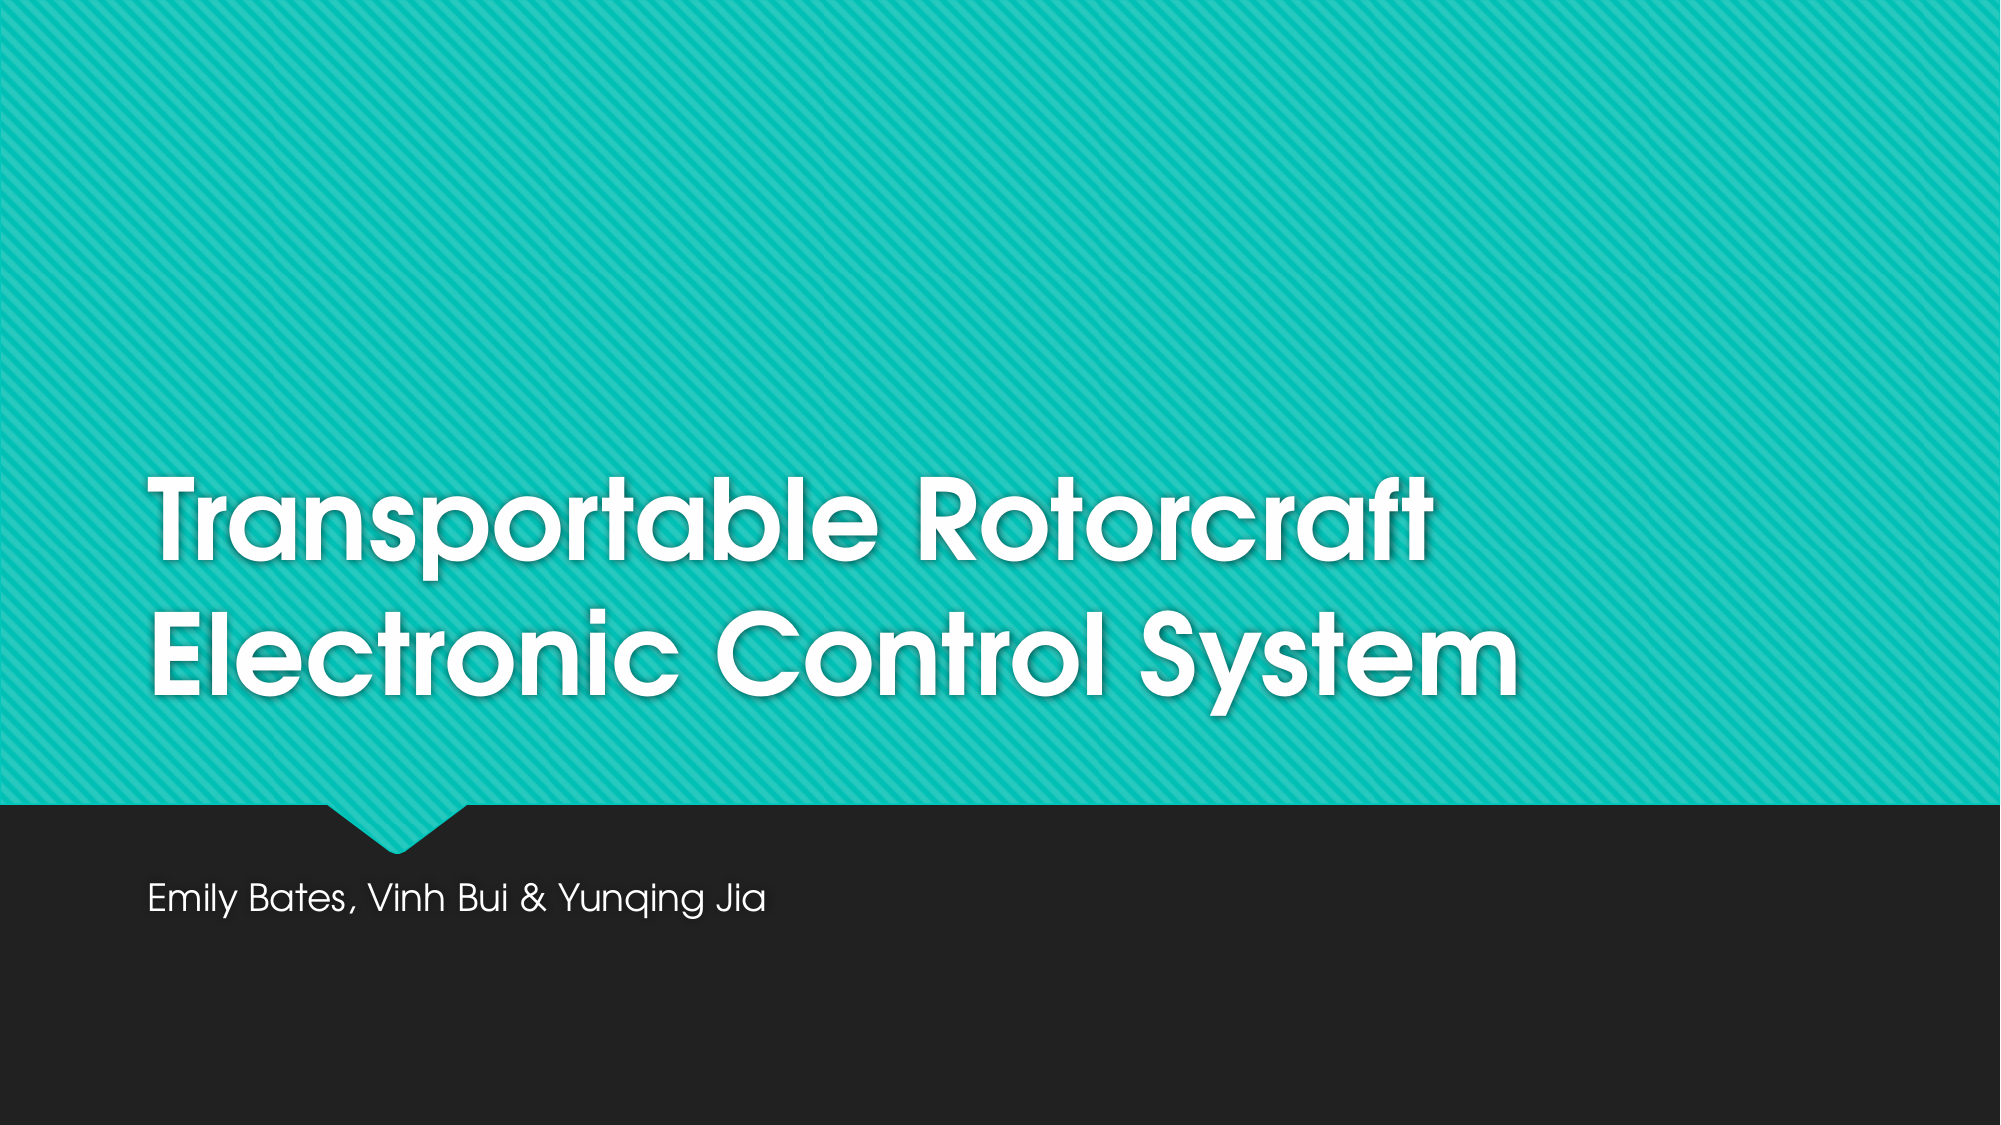

# Transportable Rotorcraft Electronic Control System
Emily Bates, Vinh Bui & Yunqing Jia